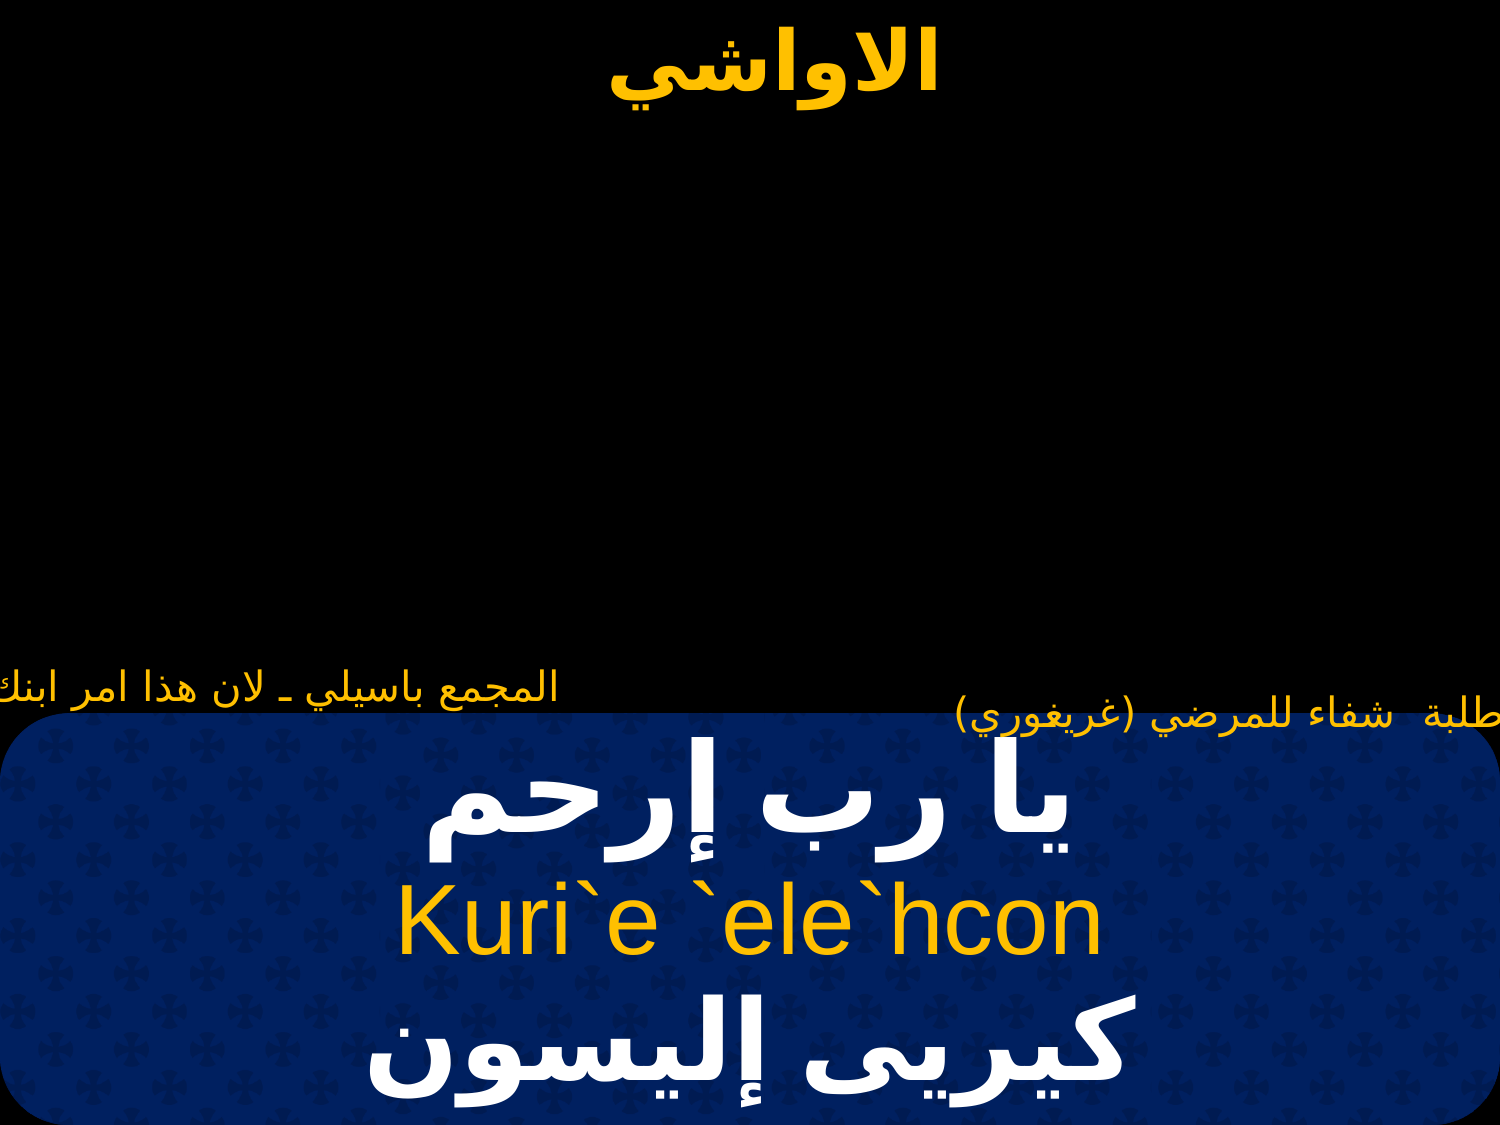

المجمع باسيلي ـ لان هذا امر ابنك
طلبة  شفاء للمرضي (غريغوري)
# يا رب إرحم
Kuri`e `ele`hcon
كيريى إليسون